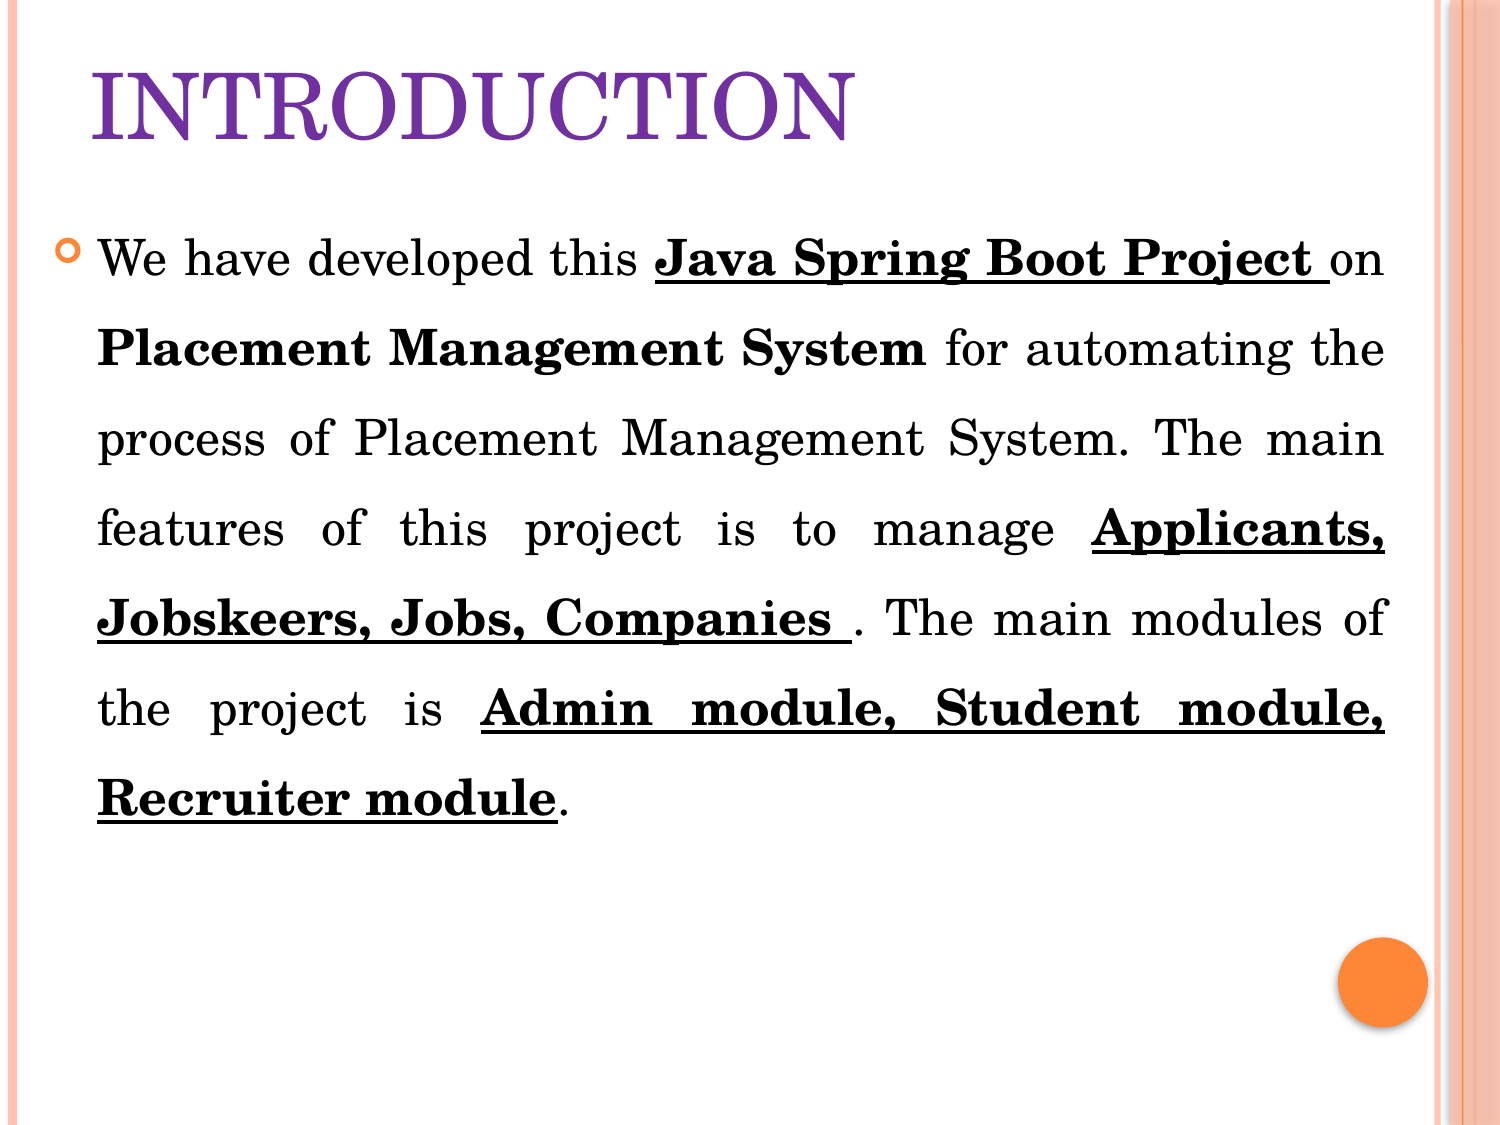

# Introduction
We have developed this Java Spring Boot Project on Placement Management System for automating the process of Placement Management System. The main features of this project is to manage Applicants, Jobskeers, Jobs, Companies . The main modules of the project is Admin module, Student module, Recruiter module.